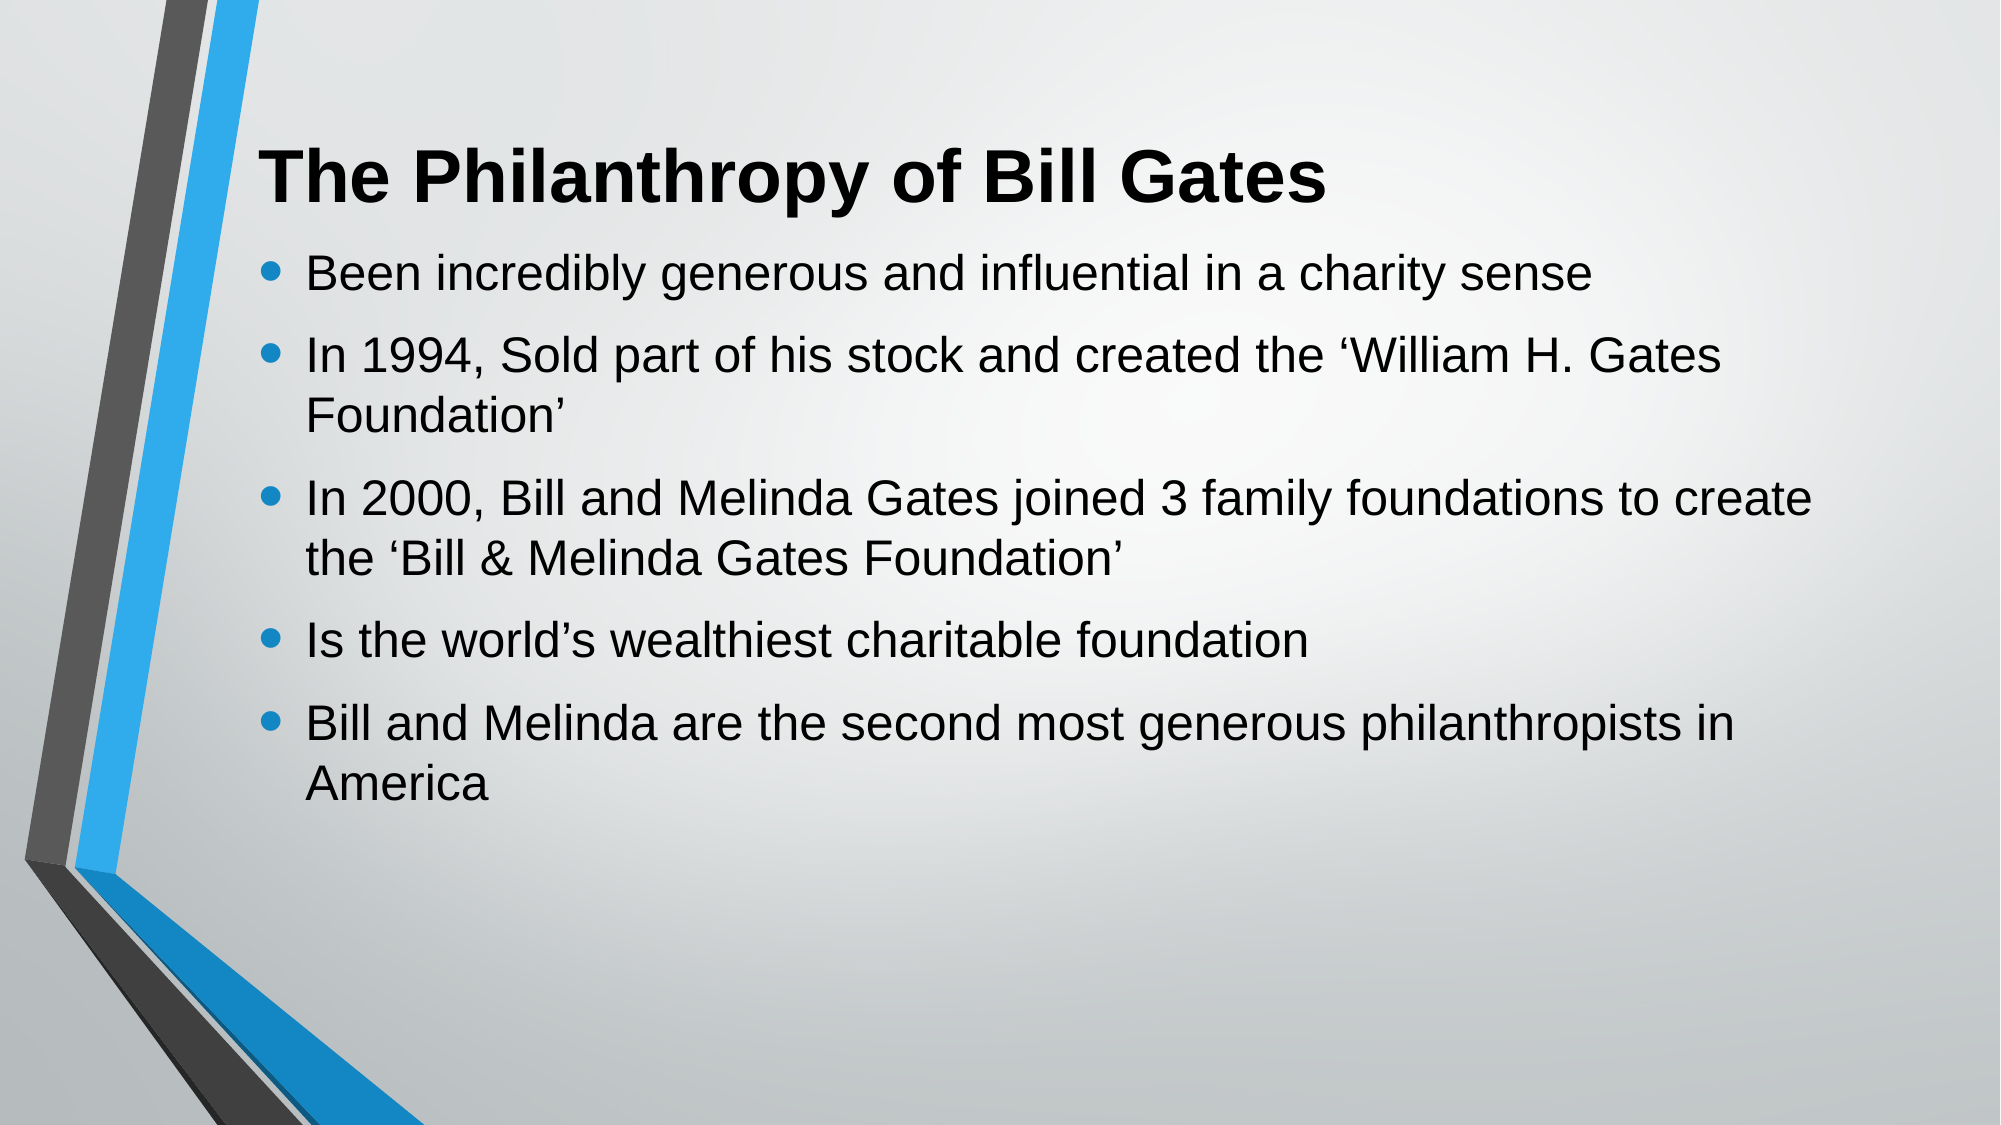

# The Philanthropy of Bill Gates
Been incredibly generous and influential in a charity sense
In 1994, Sold part of his stock and created the ‘William H. Gates Foundation’
In 2000, Bill and Melinda Gates joined 3 family foundations to create the ‘Bill & Melinda Gates Foundation’
Is the world’s wealthiest charitable foundation
Bill and Melinda are the second most generous philanthropists in America